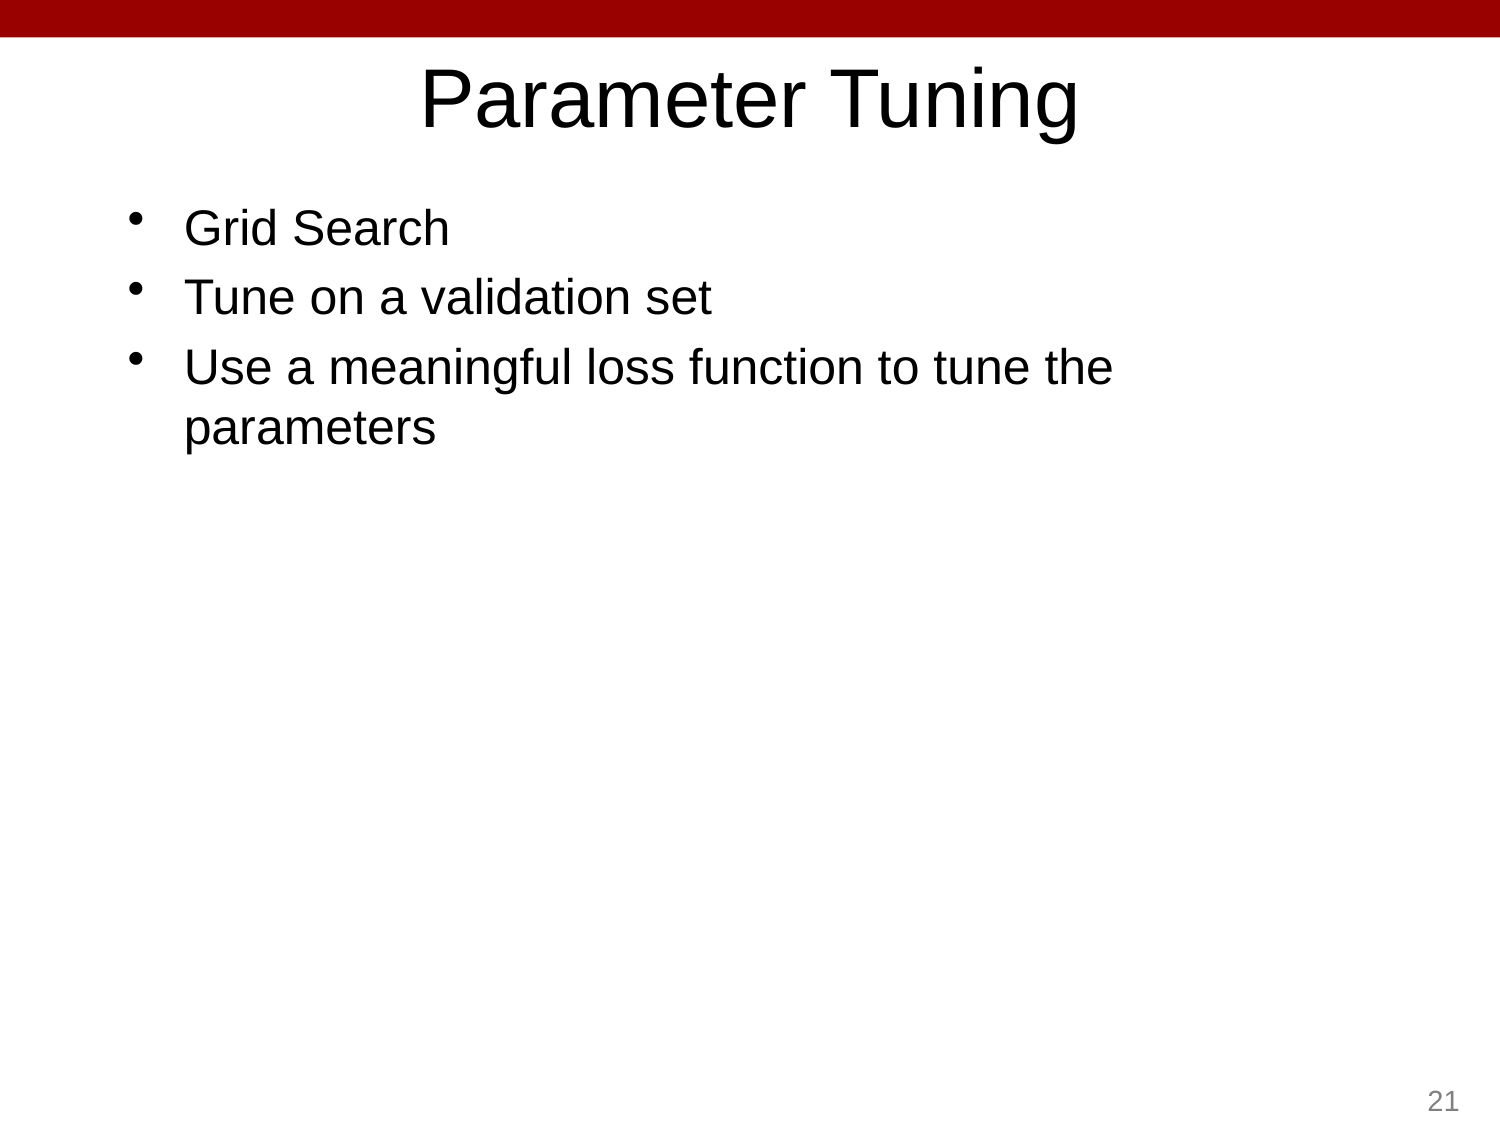

# Parameter Tuning
Grid Search
Tune on a validation set
Use a meaningful loss function to tune the parameters
21